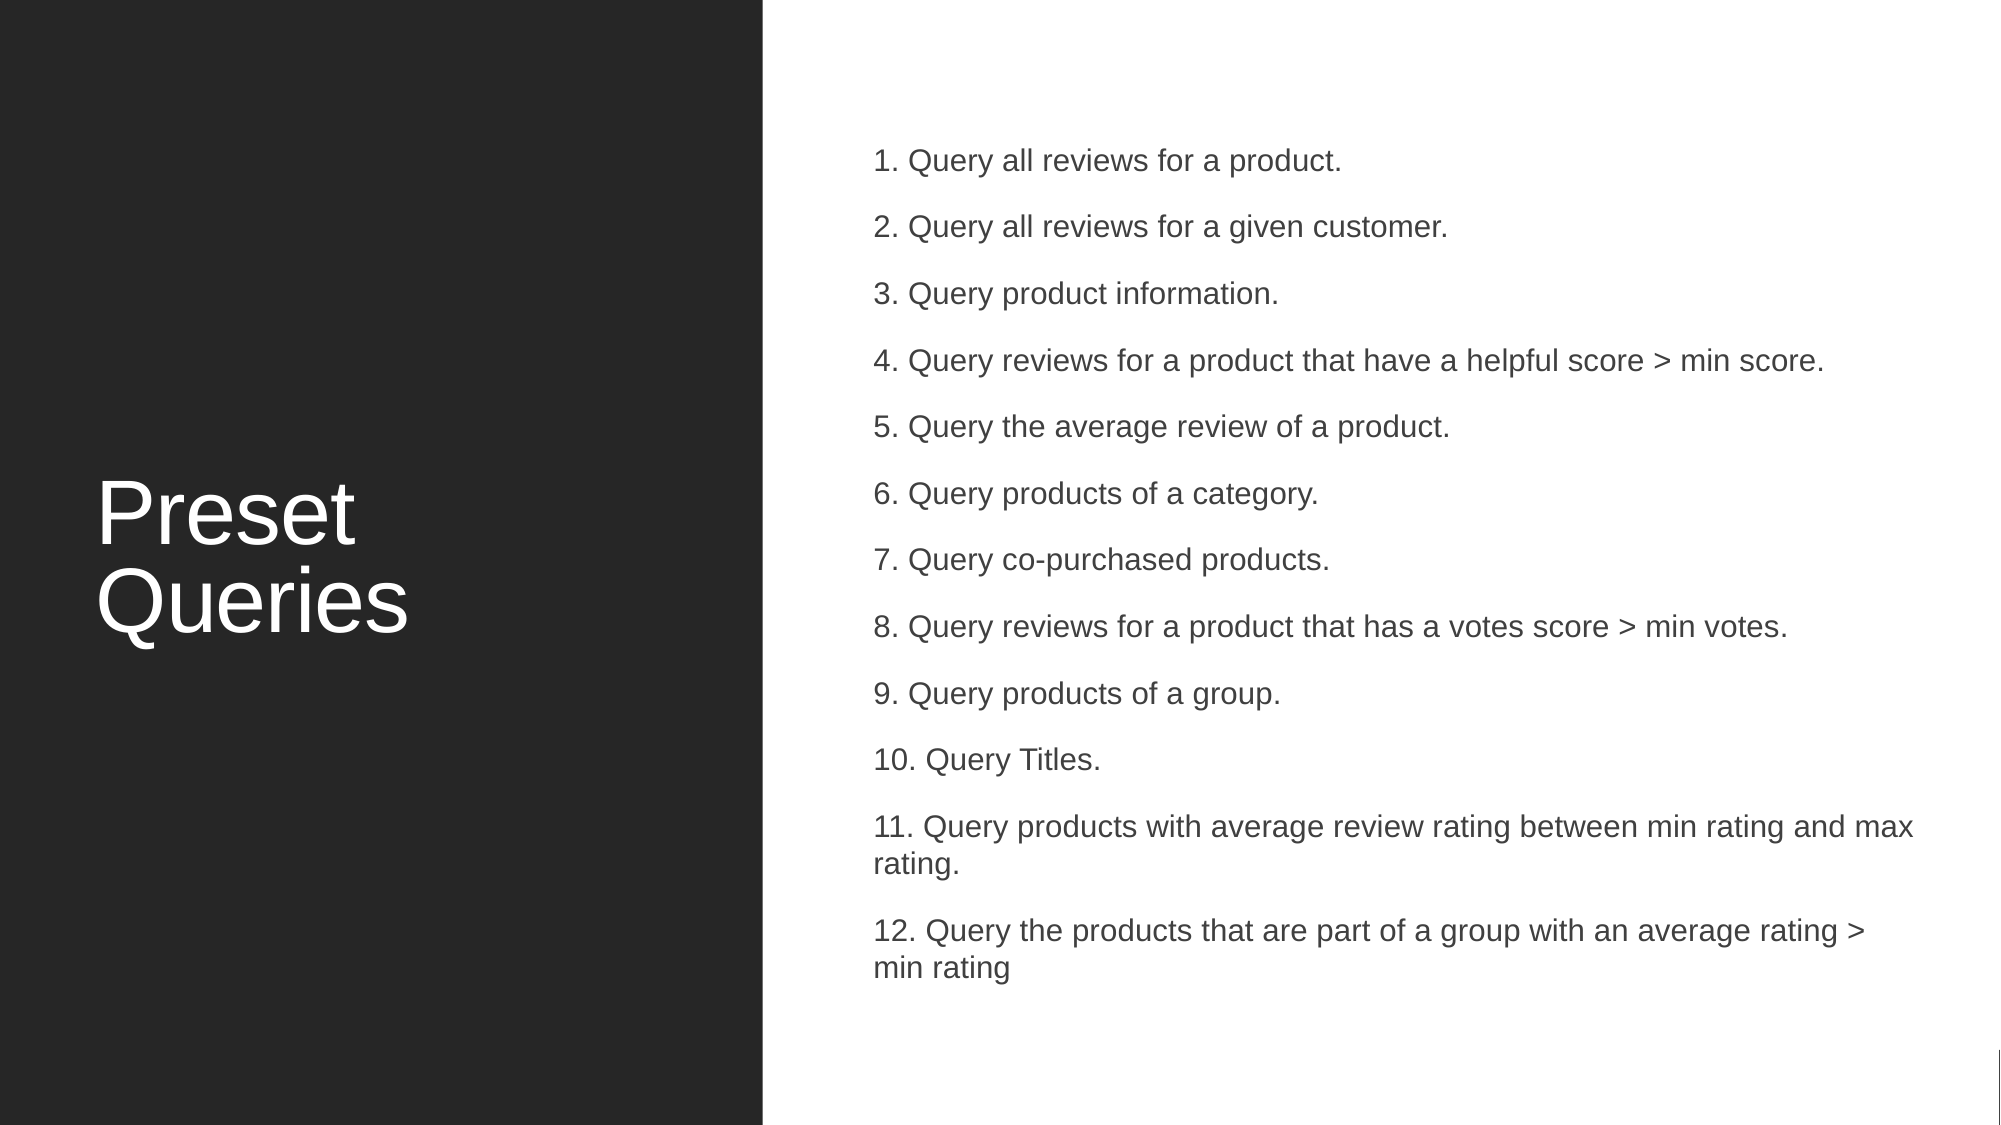

# Preset Queries
1. Query all reviews for a product.
2. Query all reviews for a given customer.
3. Query product information.
4. Query reviews for a product that have a helpful score > min score.
5. Query the average review of a product.
6. Query products of a category.
7. Query co-purchased products.
8. Query reviews for a product that has a votes score > min votes.
9. Query products of a group.
10. Query Titles.
11. Query products with average review rating between min rating and max rating.
12. Query the products that are part of a group with an average rating > min rating